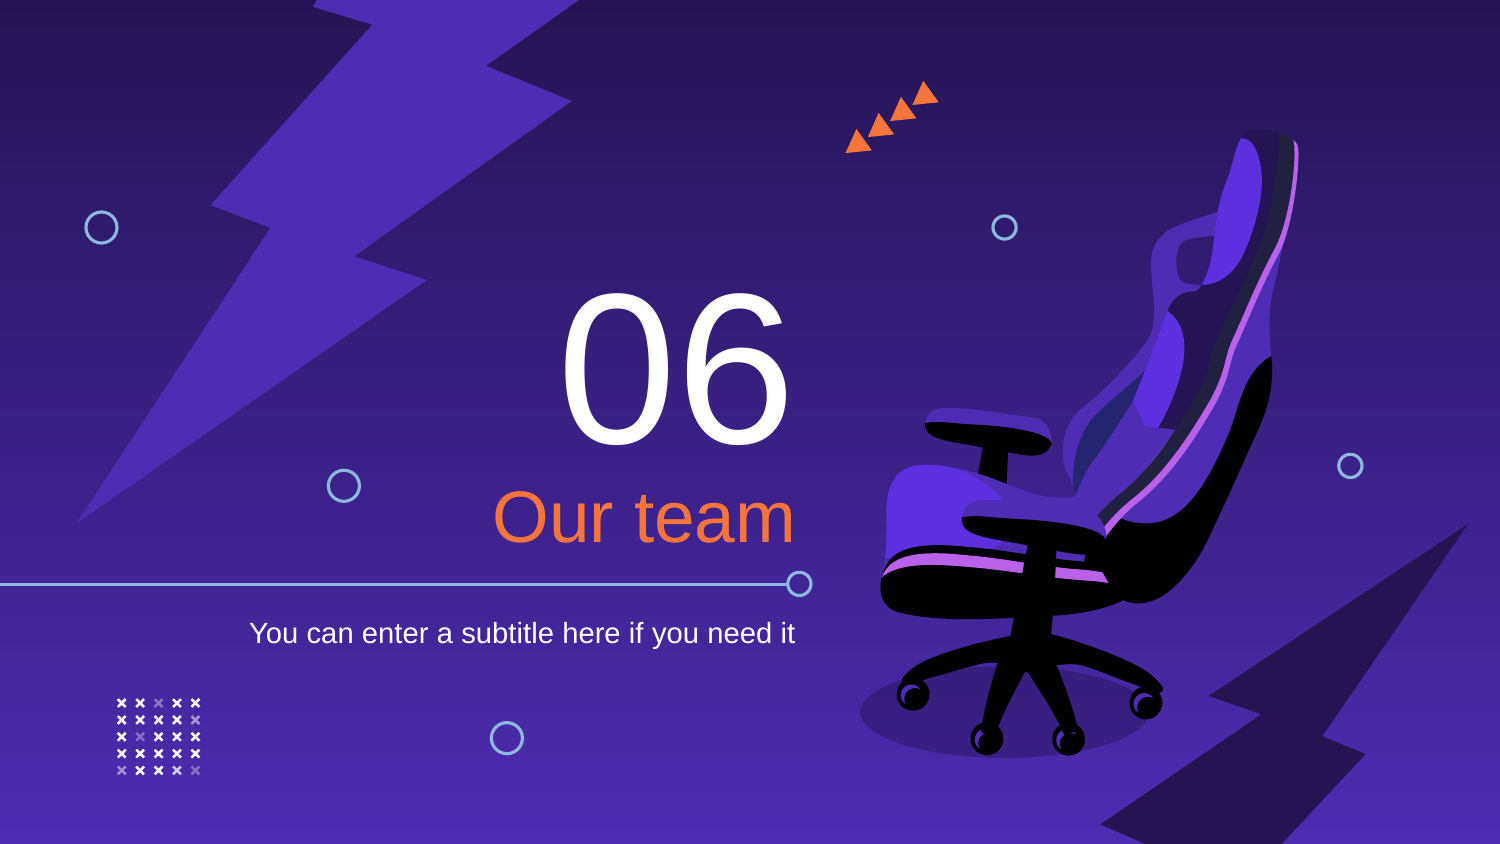

06
# Our team

You can enter a subtitle here if you need it